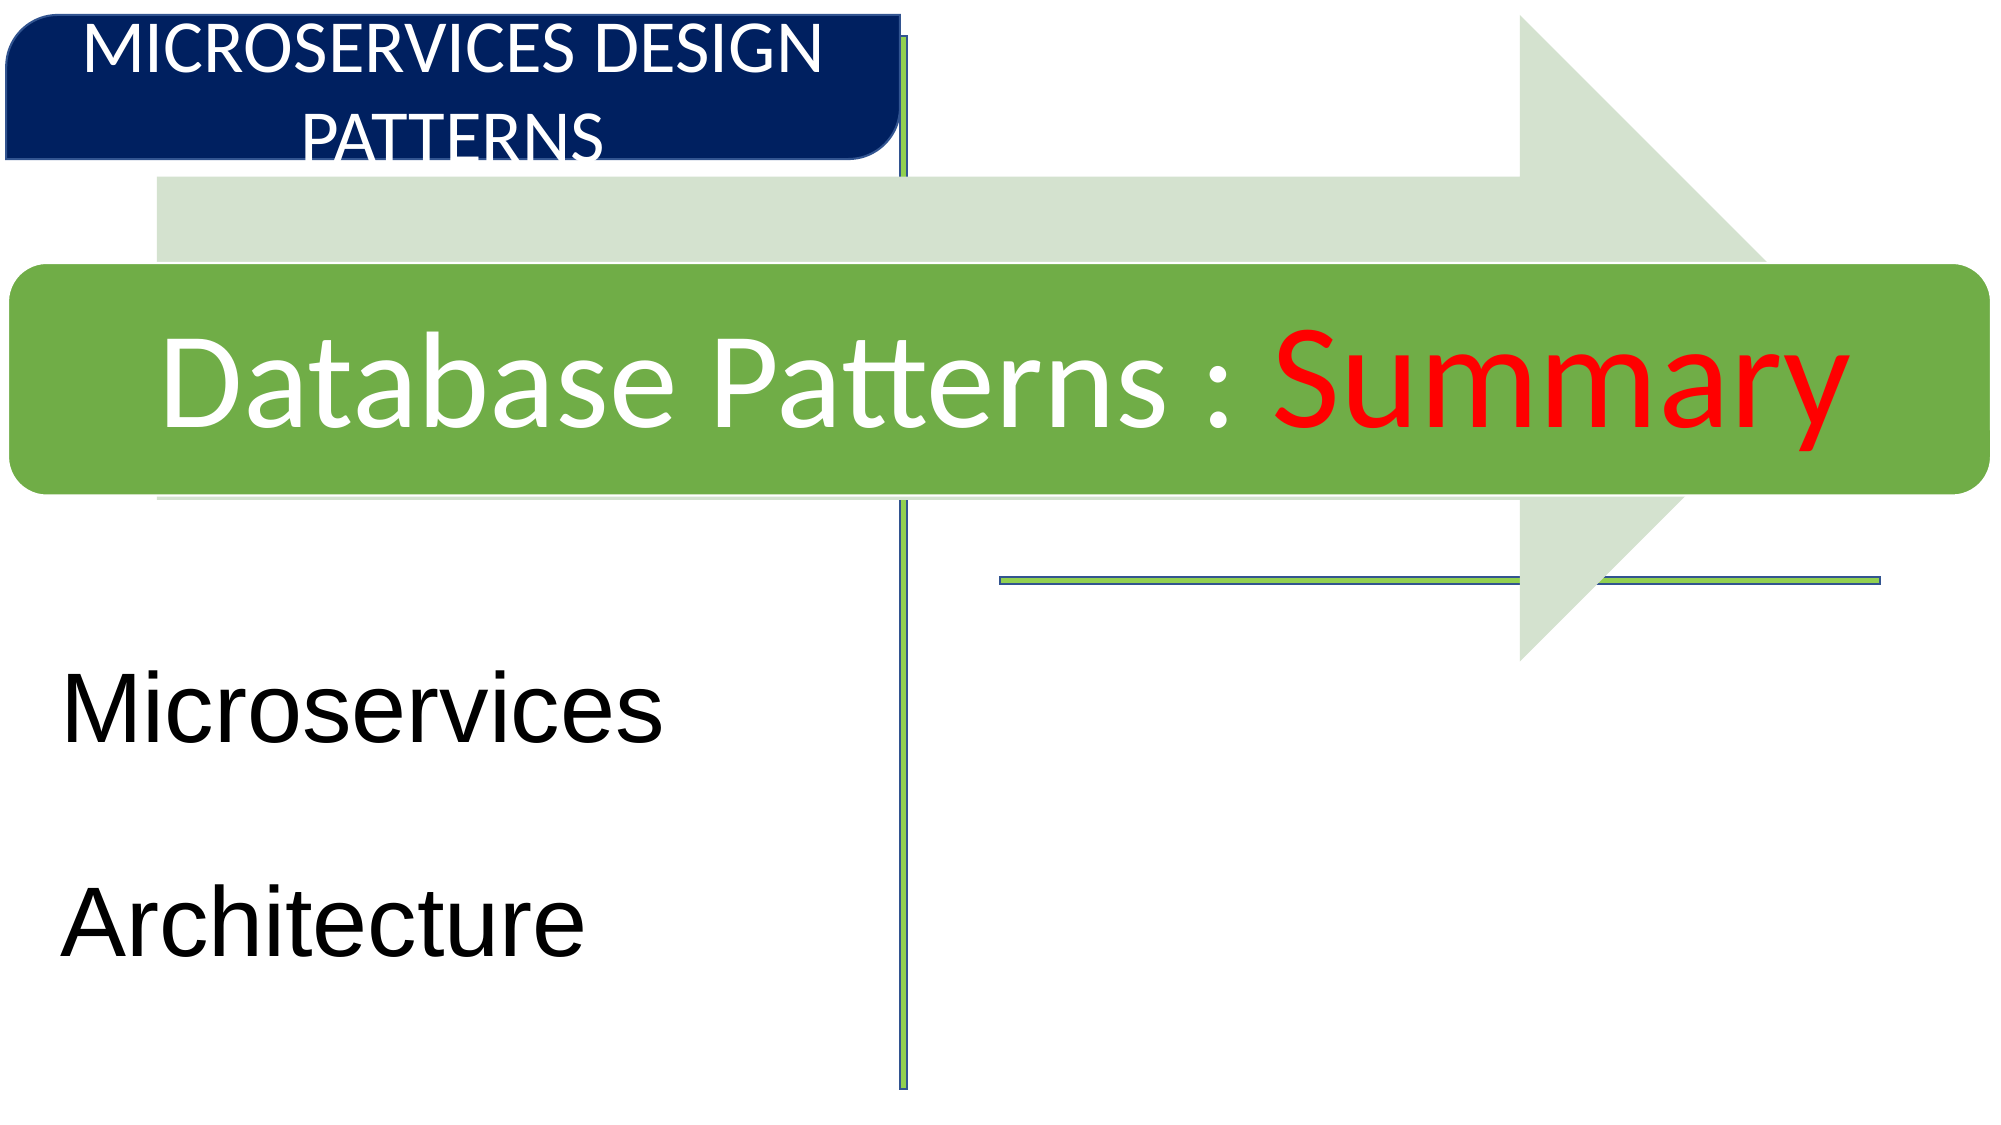

MICROSERVICES DESIGN PATTERNS
Database Patterns : Summary

# Microservices Architecture